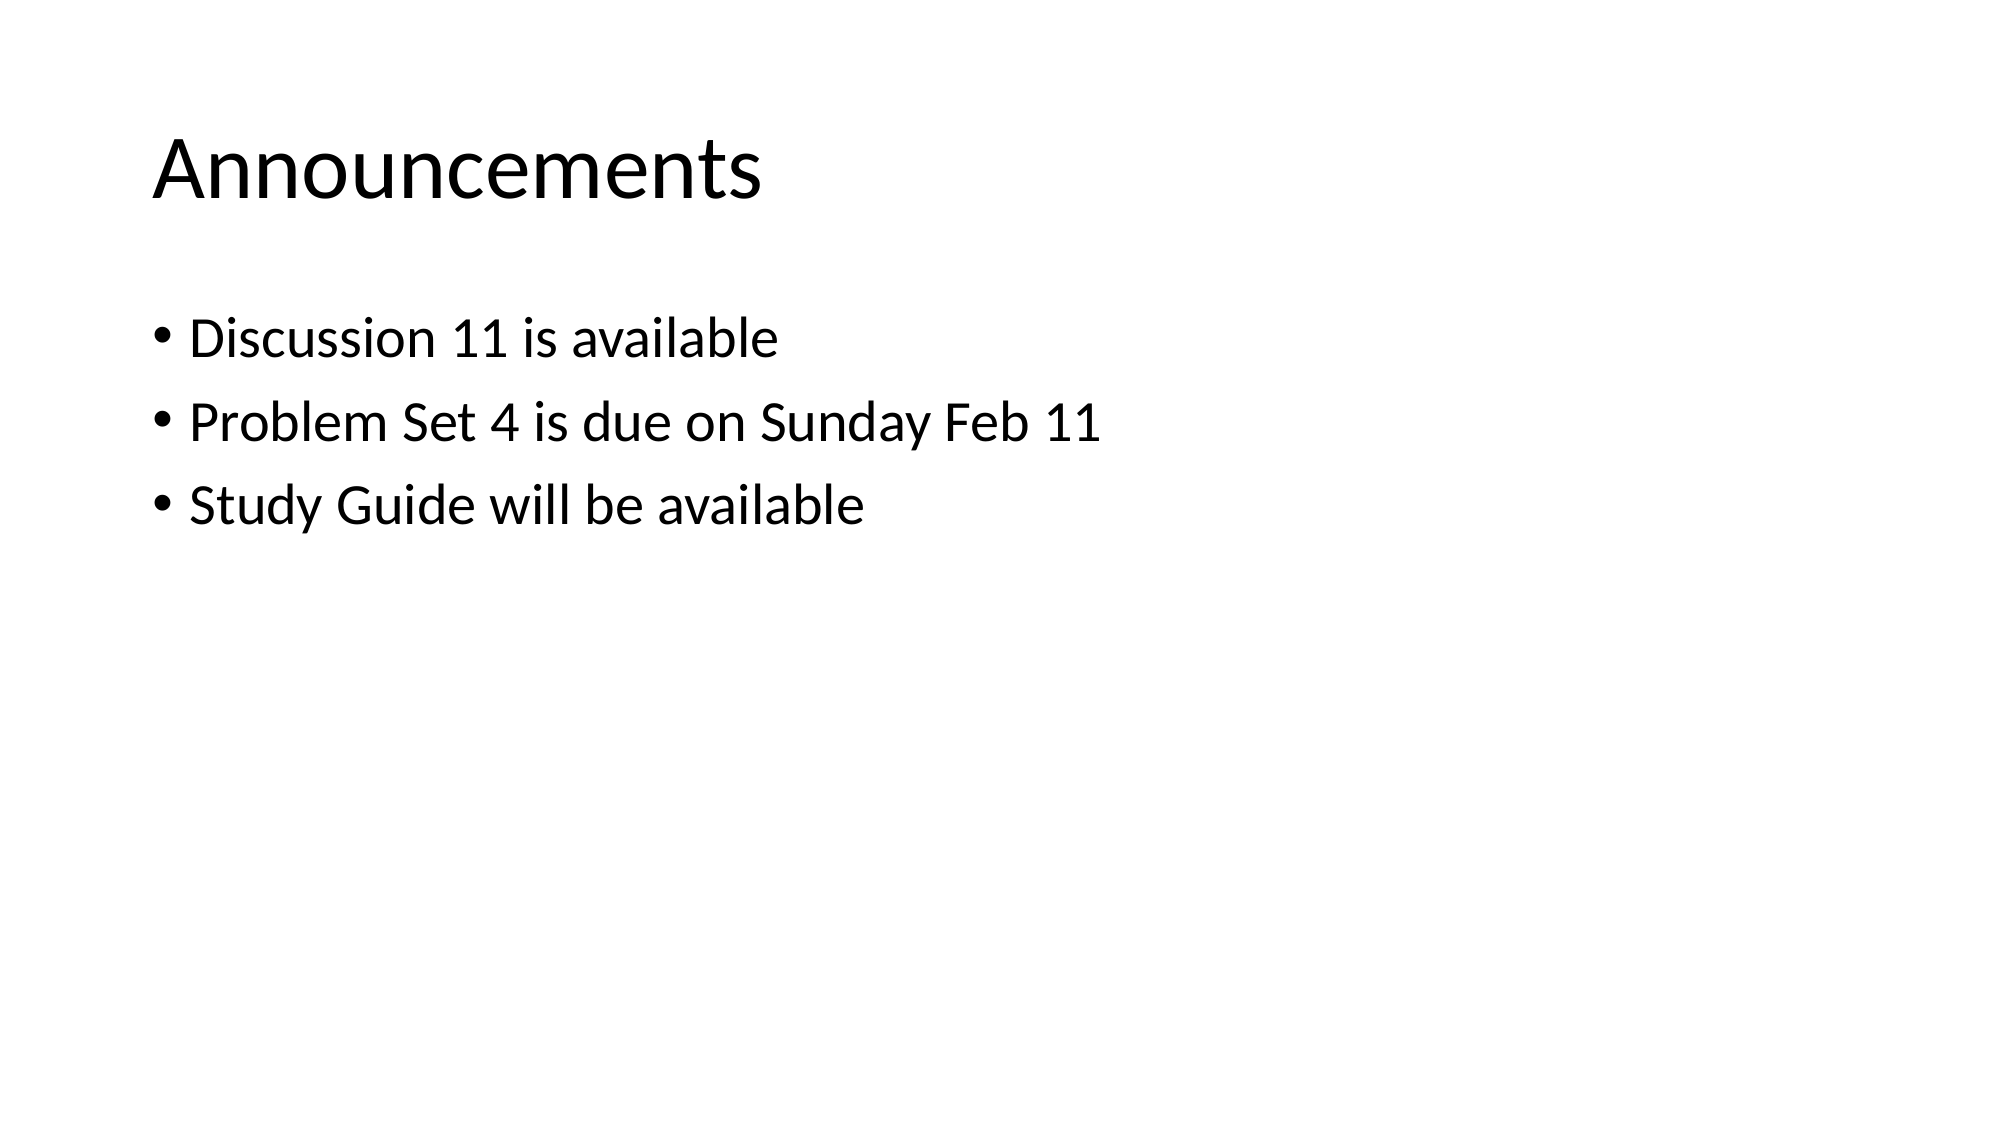

# Announcements
Discussion 11 is available
Problem Set 4 is due on Sunday Feb 11
Study Guide will be available